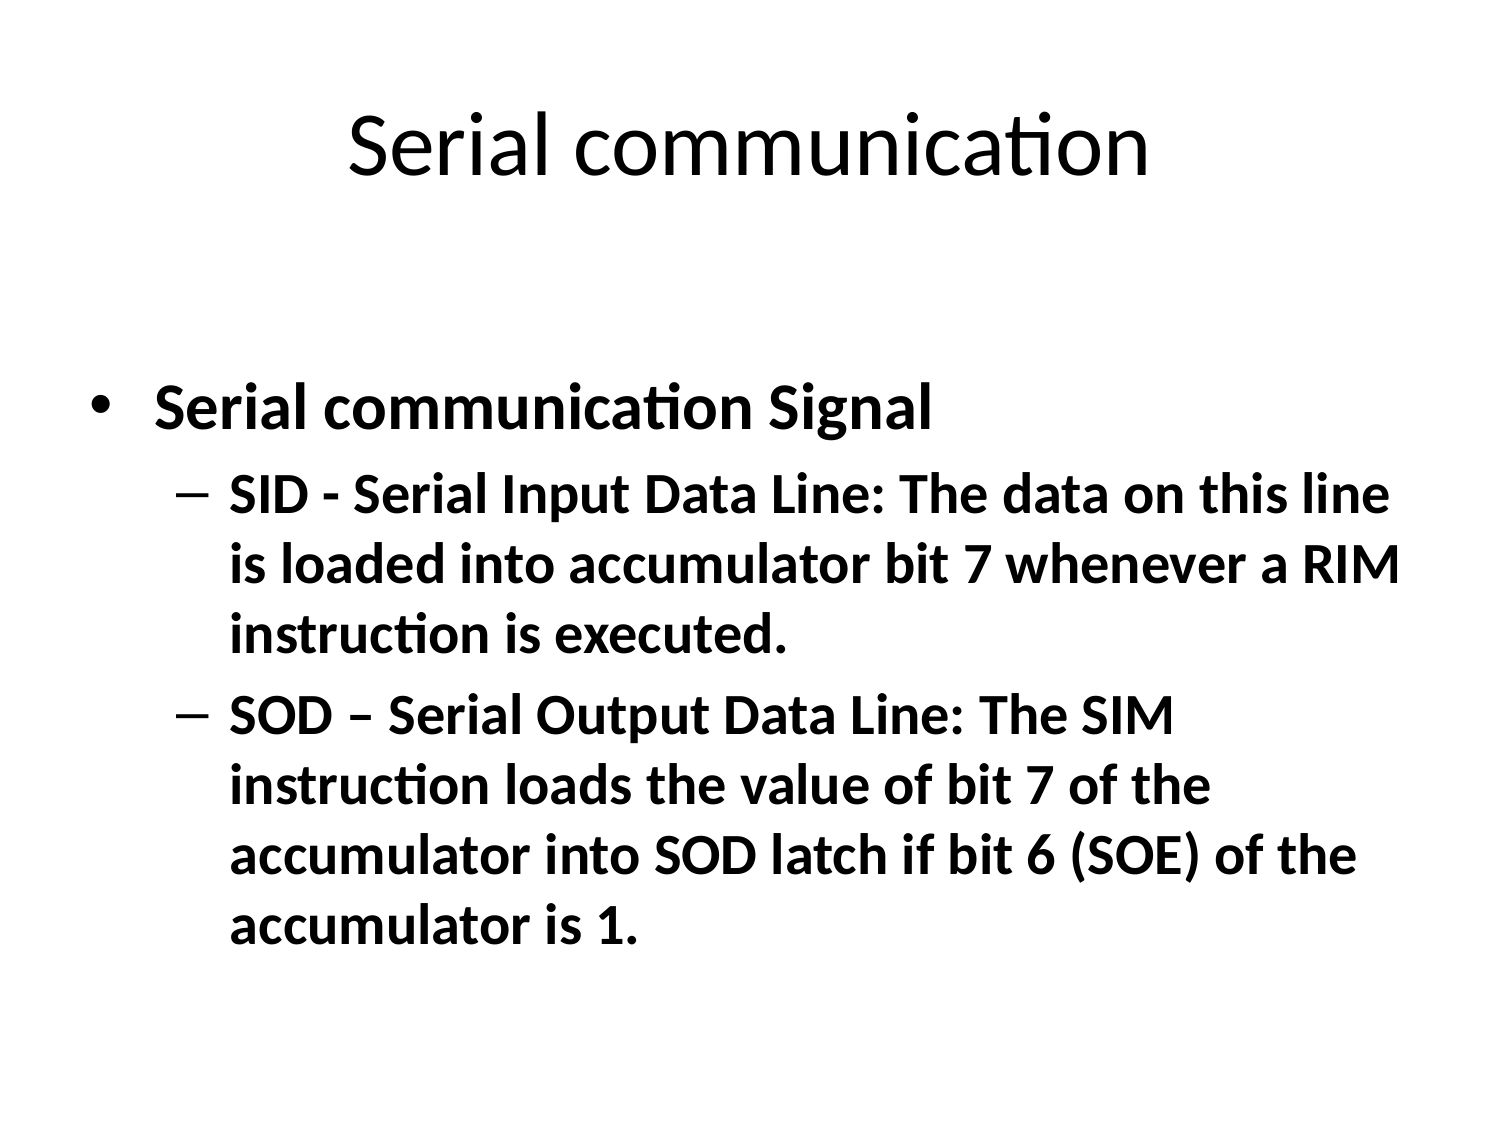

Serial communication

Serial communication Signal
SID - Serial Input Data Line: The data on this line is loaded into accumulator bit 7 whenever a RIM instruction is executed.
SOD – Serial Output Data Line: The SIM instruction loads the value of bit 7 of the accumulator into SOD latch if bit 6 (SOE) of the accumulator is 1.